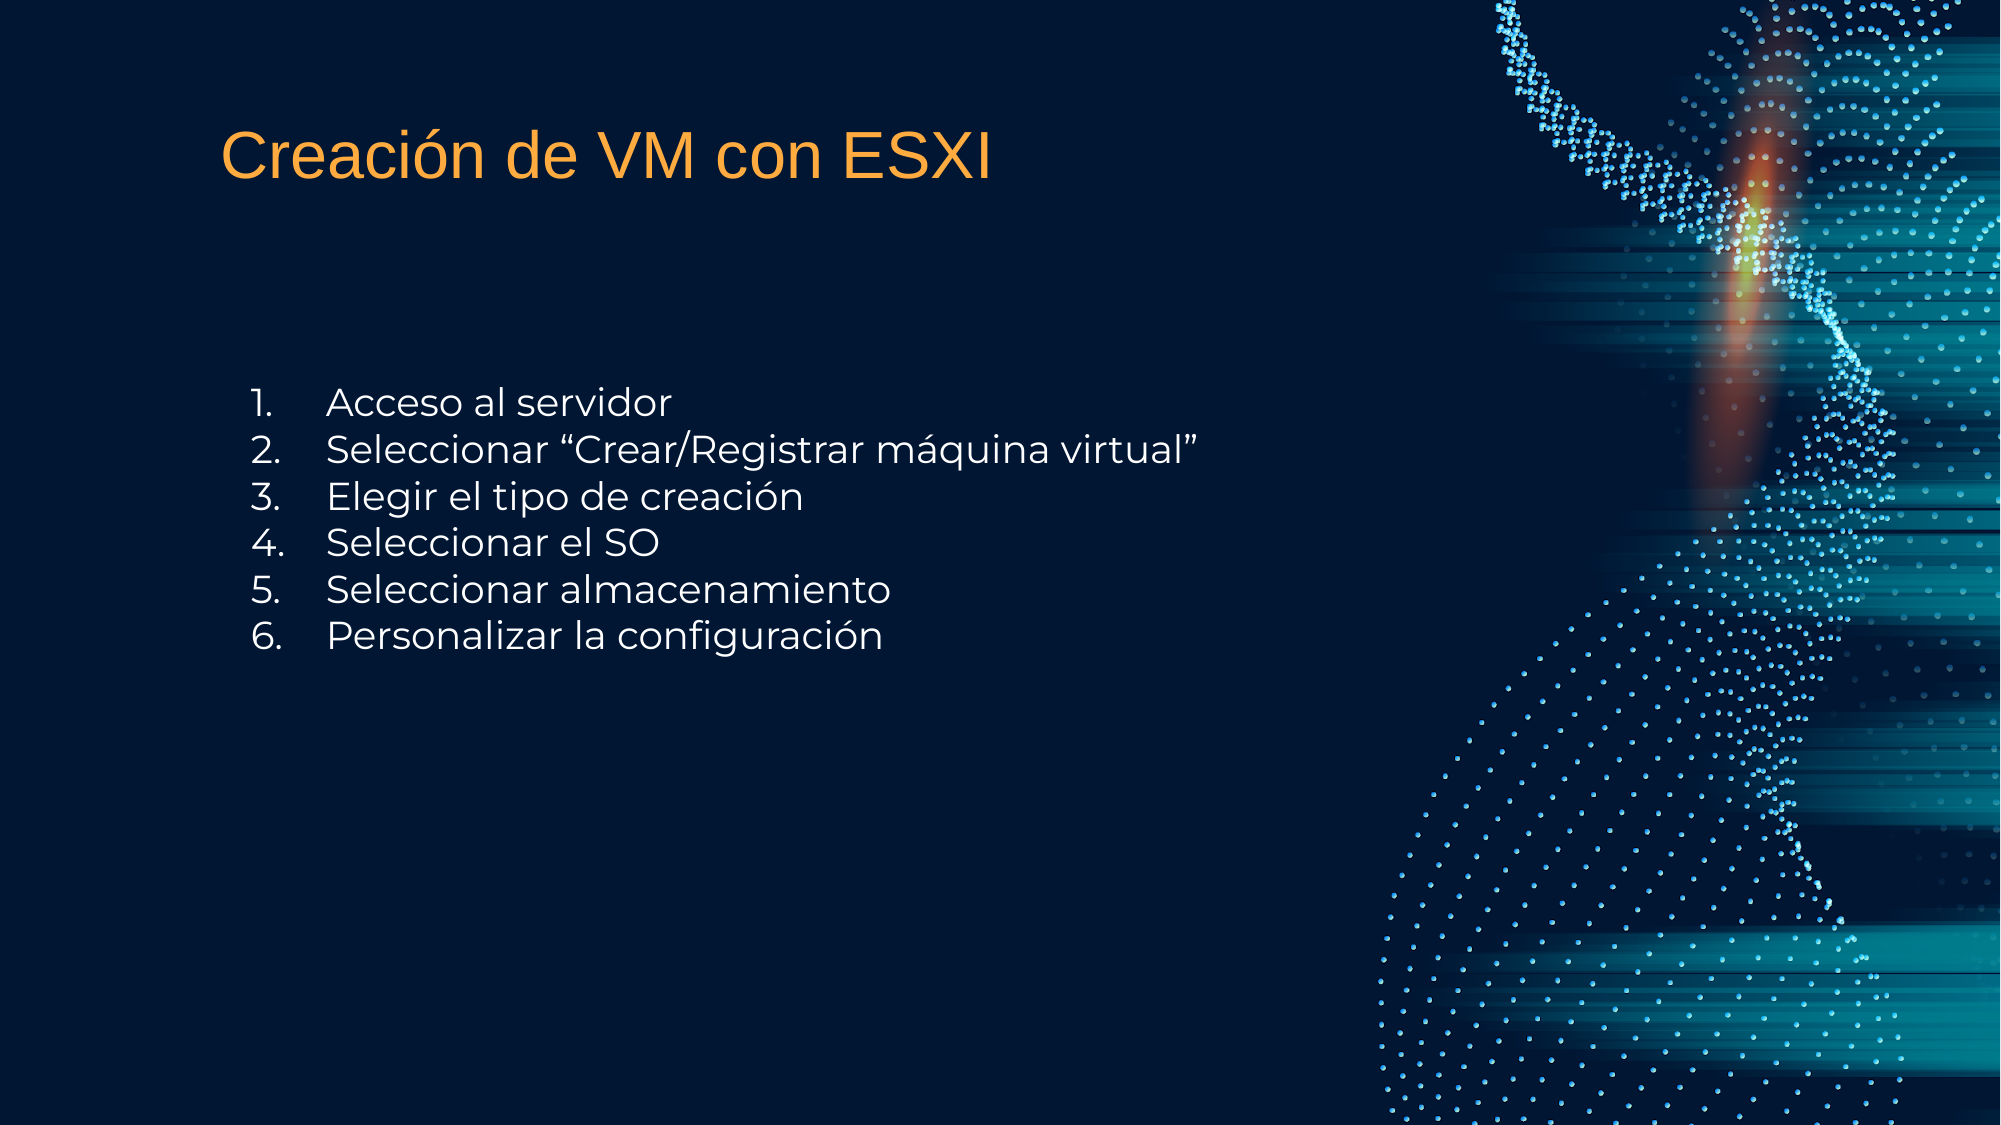

# Creación de VM con ESXI
Acceso al servidor
Seleccionar “Crear/Registrar máquina virtual”
Elegir el tipo de creación
Seleccionar el SO
Seleccionar almacenamiento
Personalizar la configuración